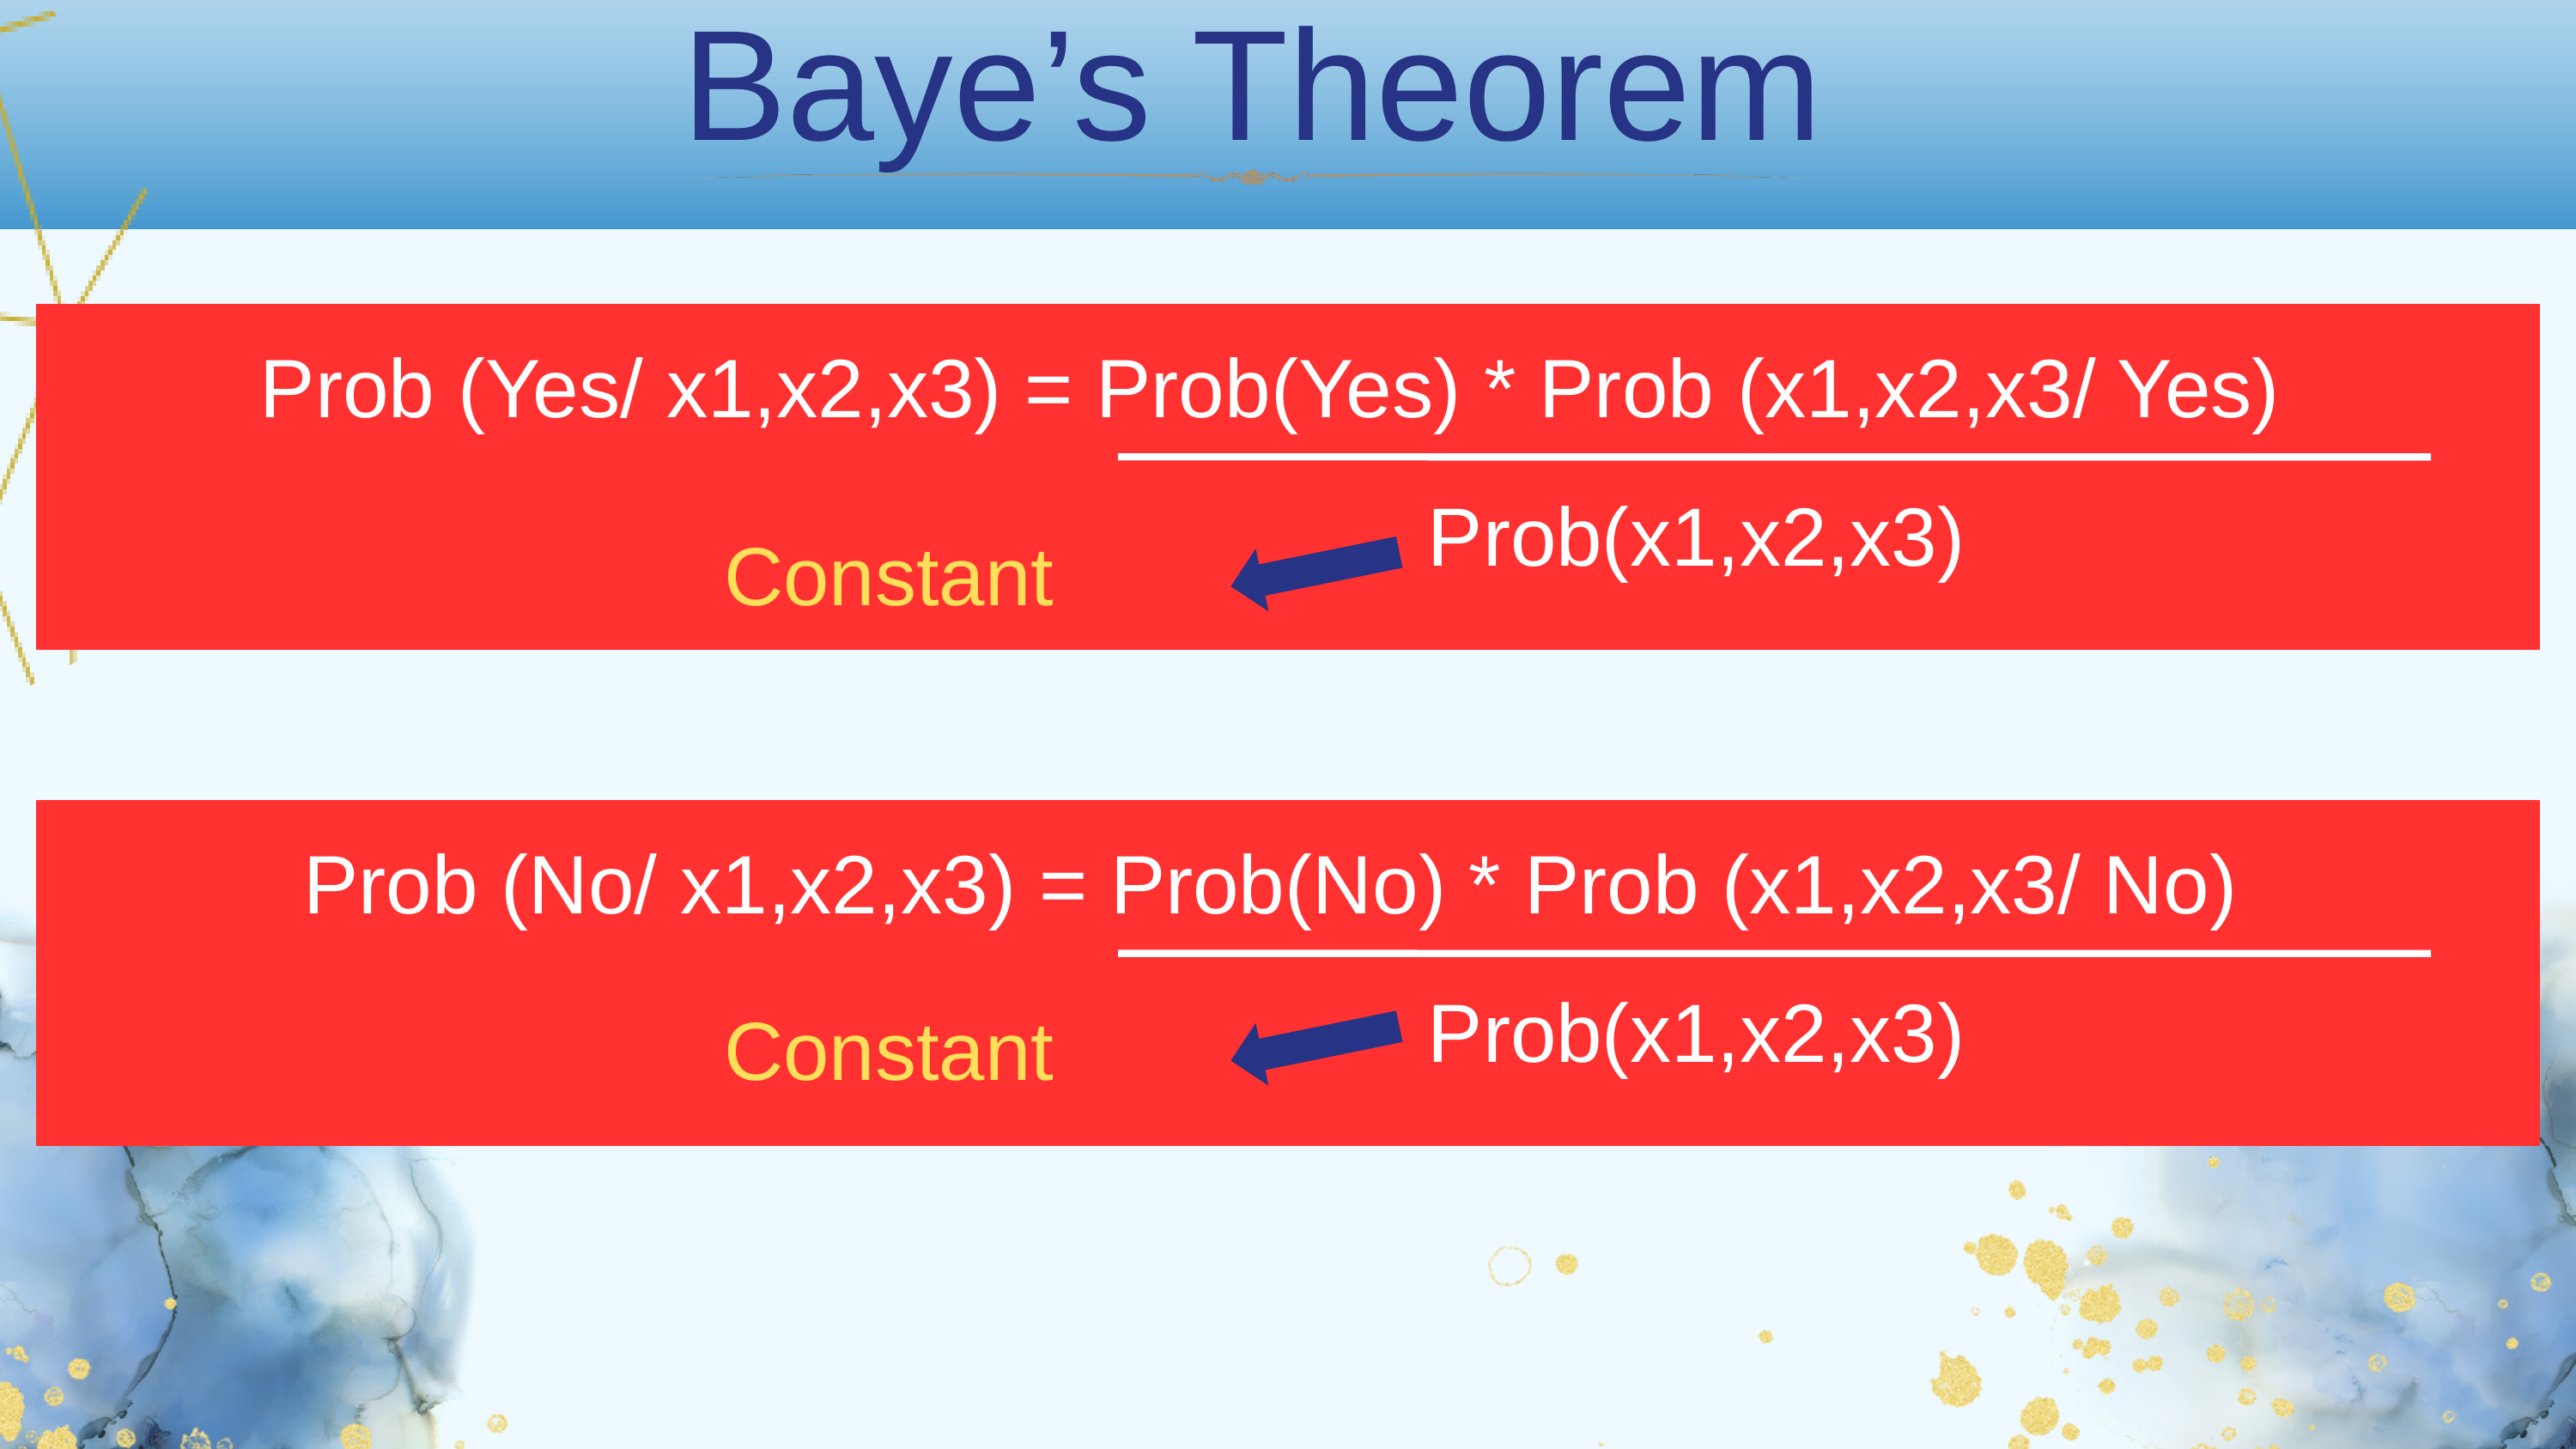

Baye’s Theorem

Prob (Yes/ x1,x2,x3) = Prob(Yes) * Prob (x1,x2,x3/ Yes)

Prob(x1,x2,x3)
Constant

Prob (No/ x1,x2,x3) = Prob(No) * Prob (x1,x2,x3/ No)

Prob(x1,x2,x3)

Constant